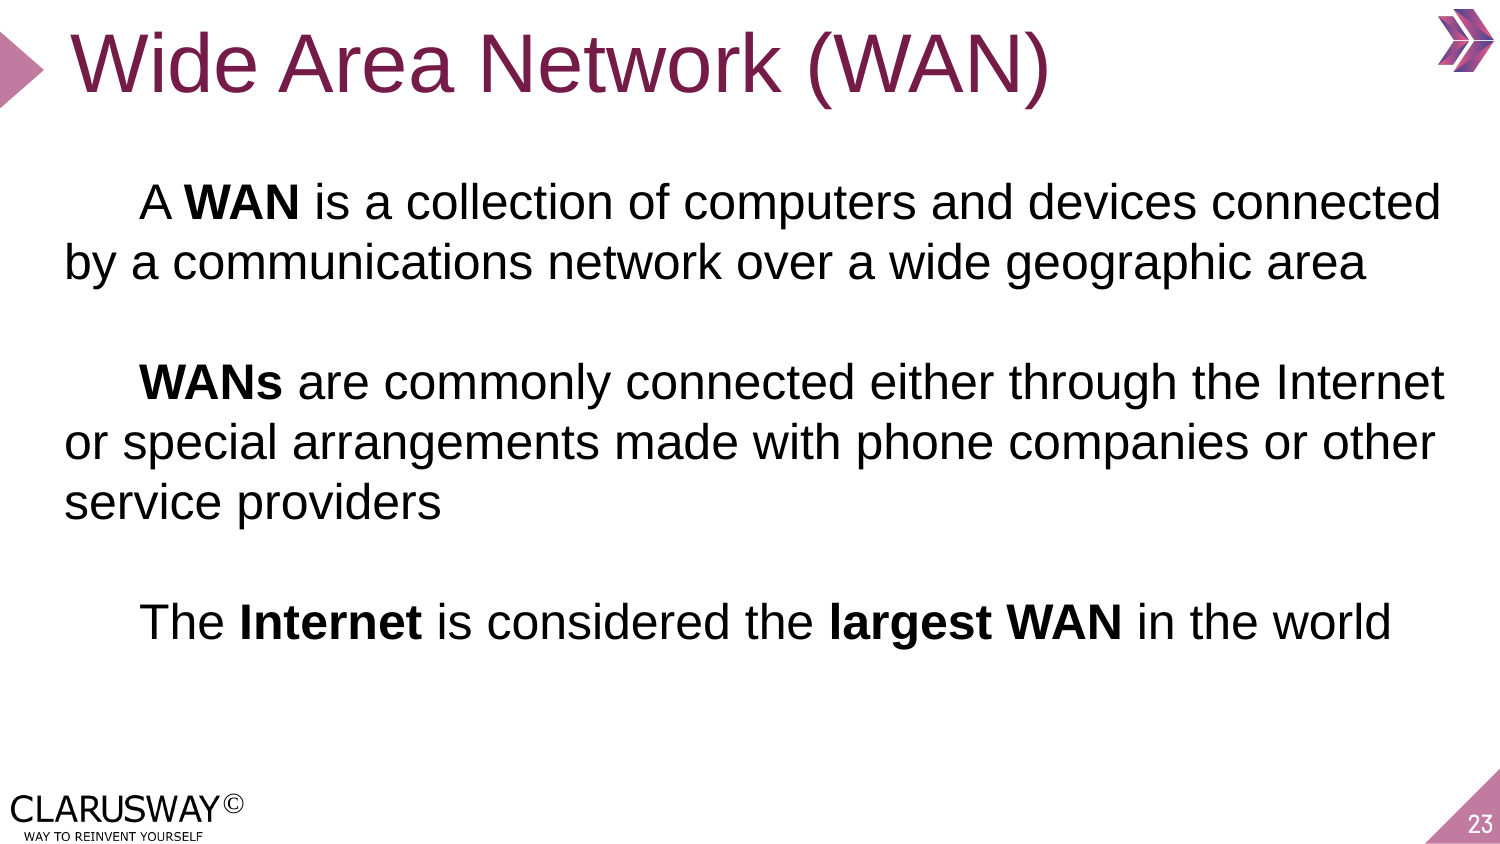

Wide Area Network (WAN)
A WAN is a collection of computers and devices connected by a communications network over a wide geographic area

WANs are commonly connected either through the Internet or special arrangements made with phone companies or other service providers

The Internet is considered the largest WAN in the world
23